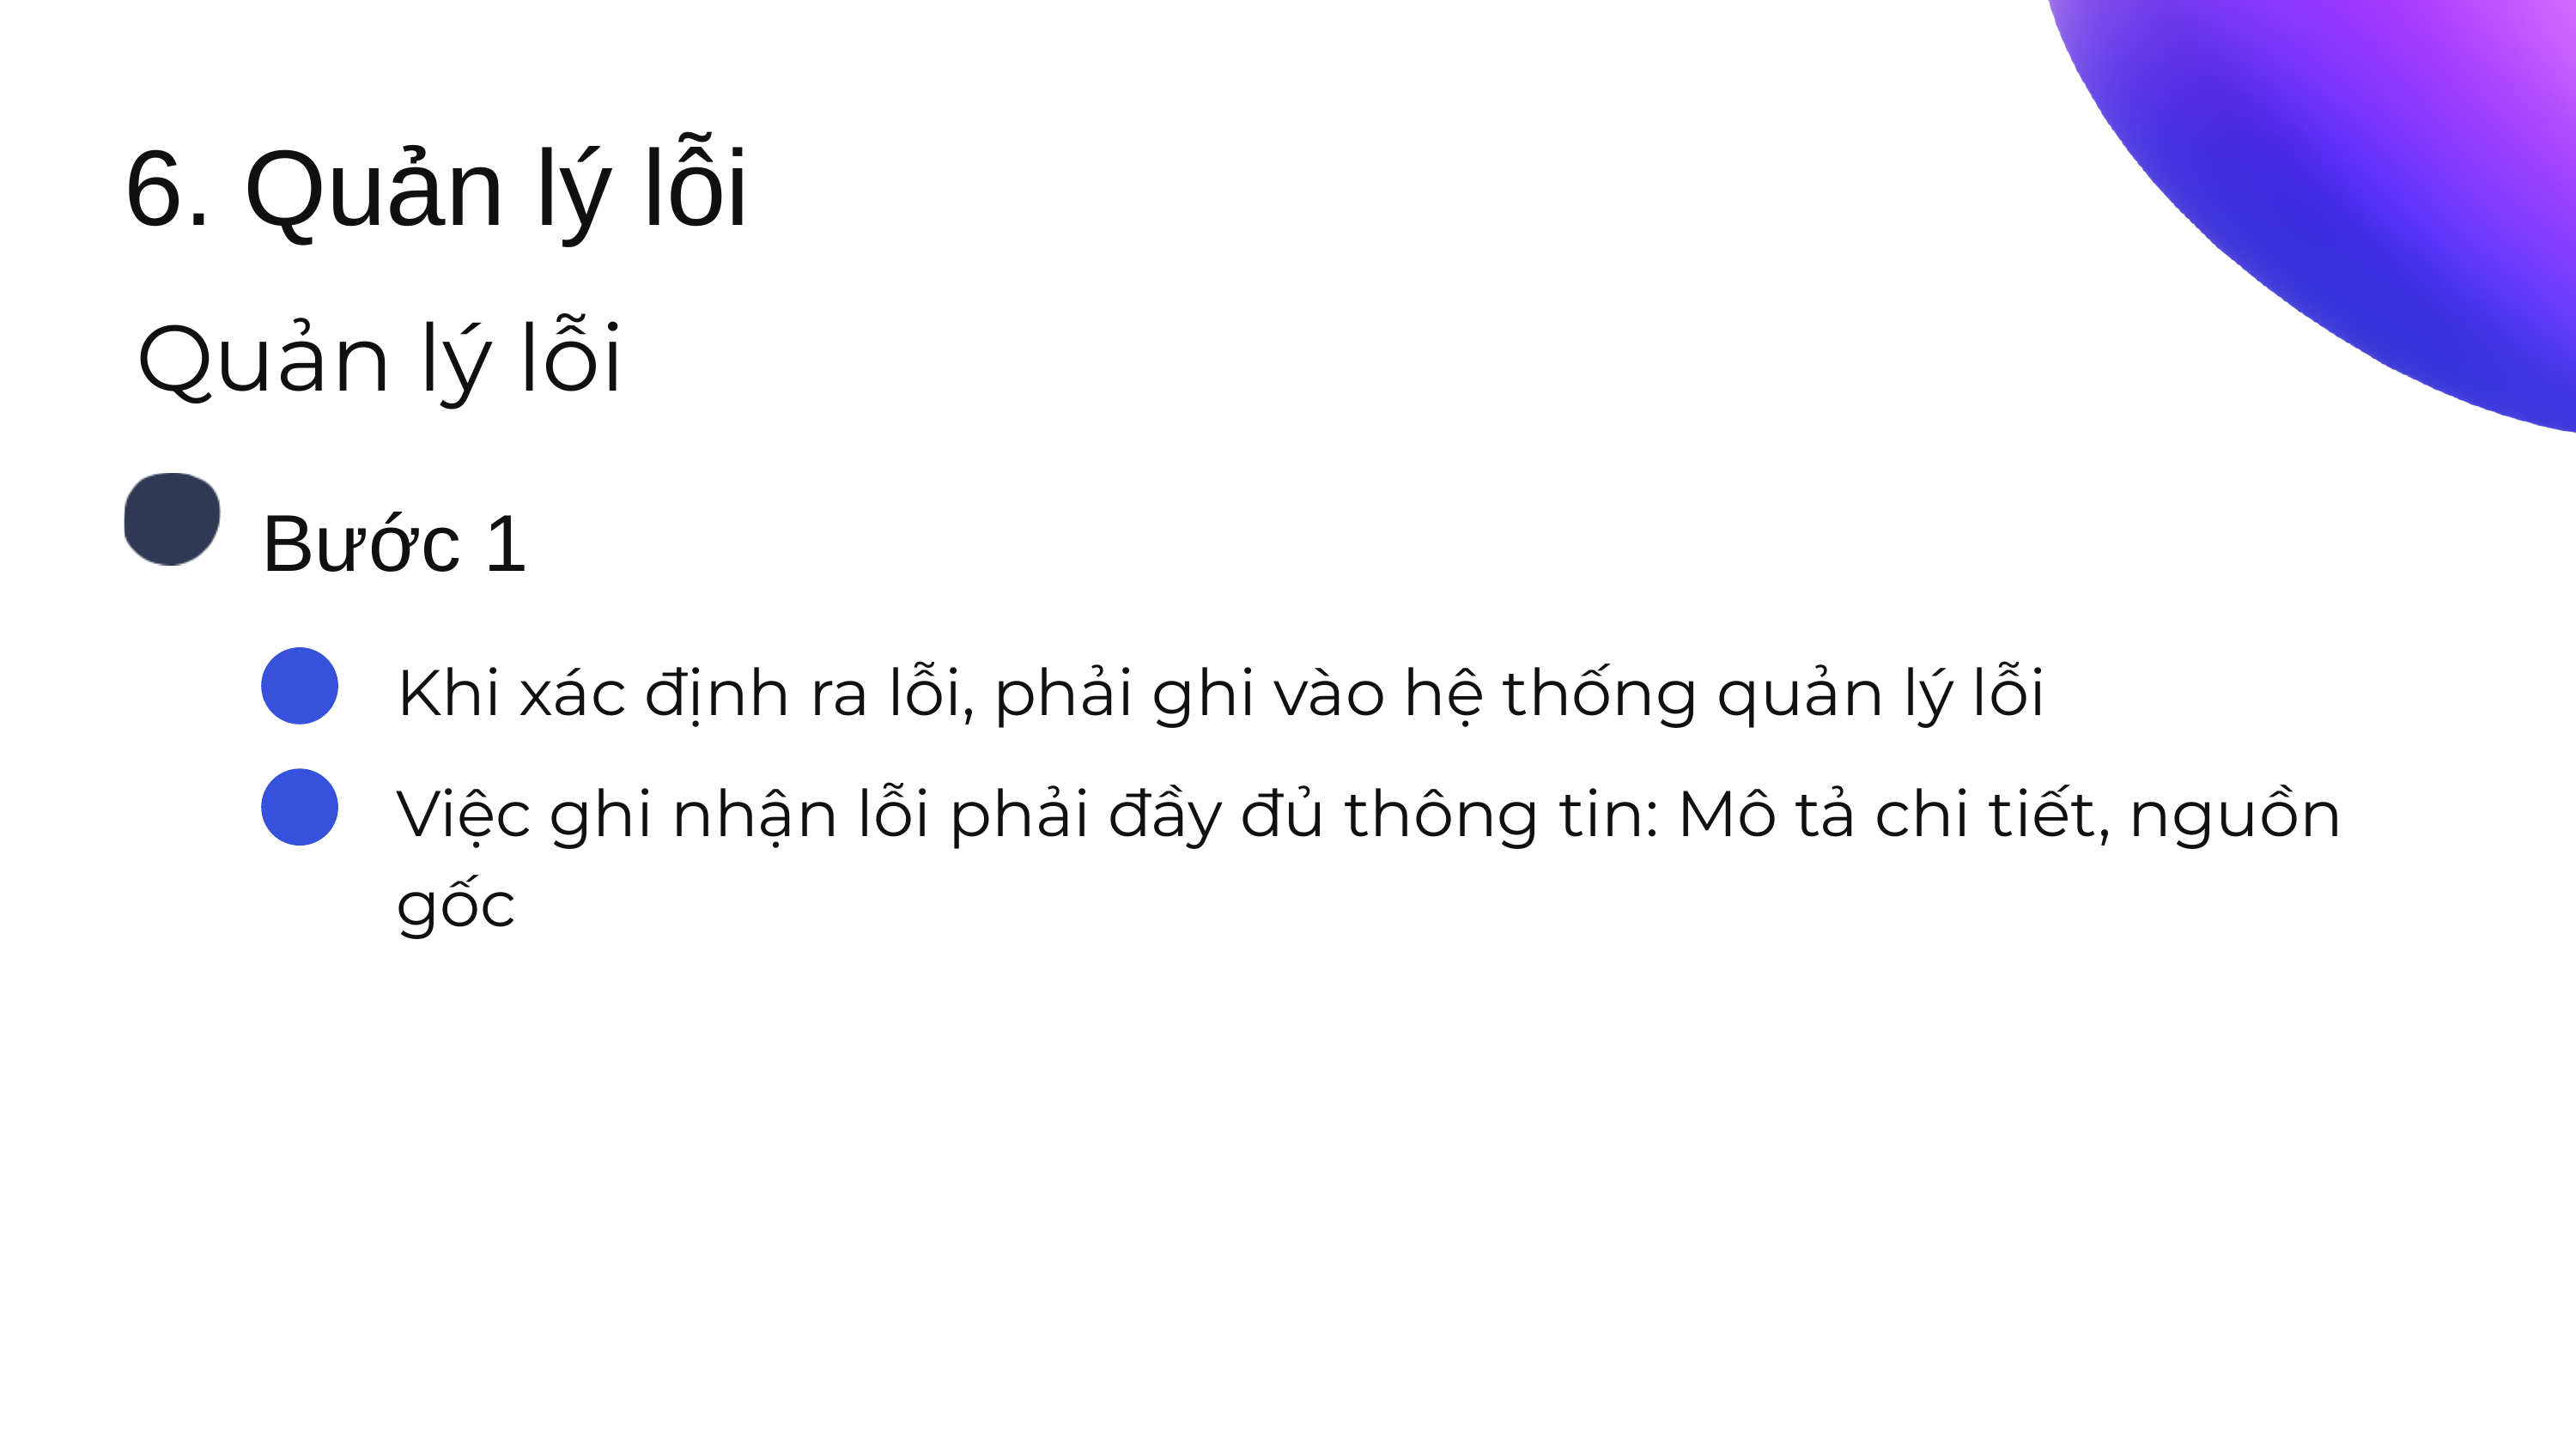

6. Quản lý lỗi
Quản lý lỗi

Bước 1
Khi xác định ra lỗi, phải ghi vào hệ thống quản lý lỗi

Việc ghi nhận lỗi phải đầy đủ thông tin: Mô tả chi tiết, nguồn gốc